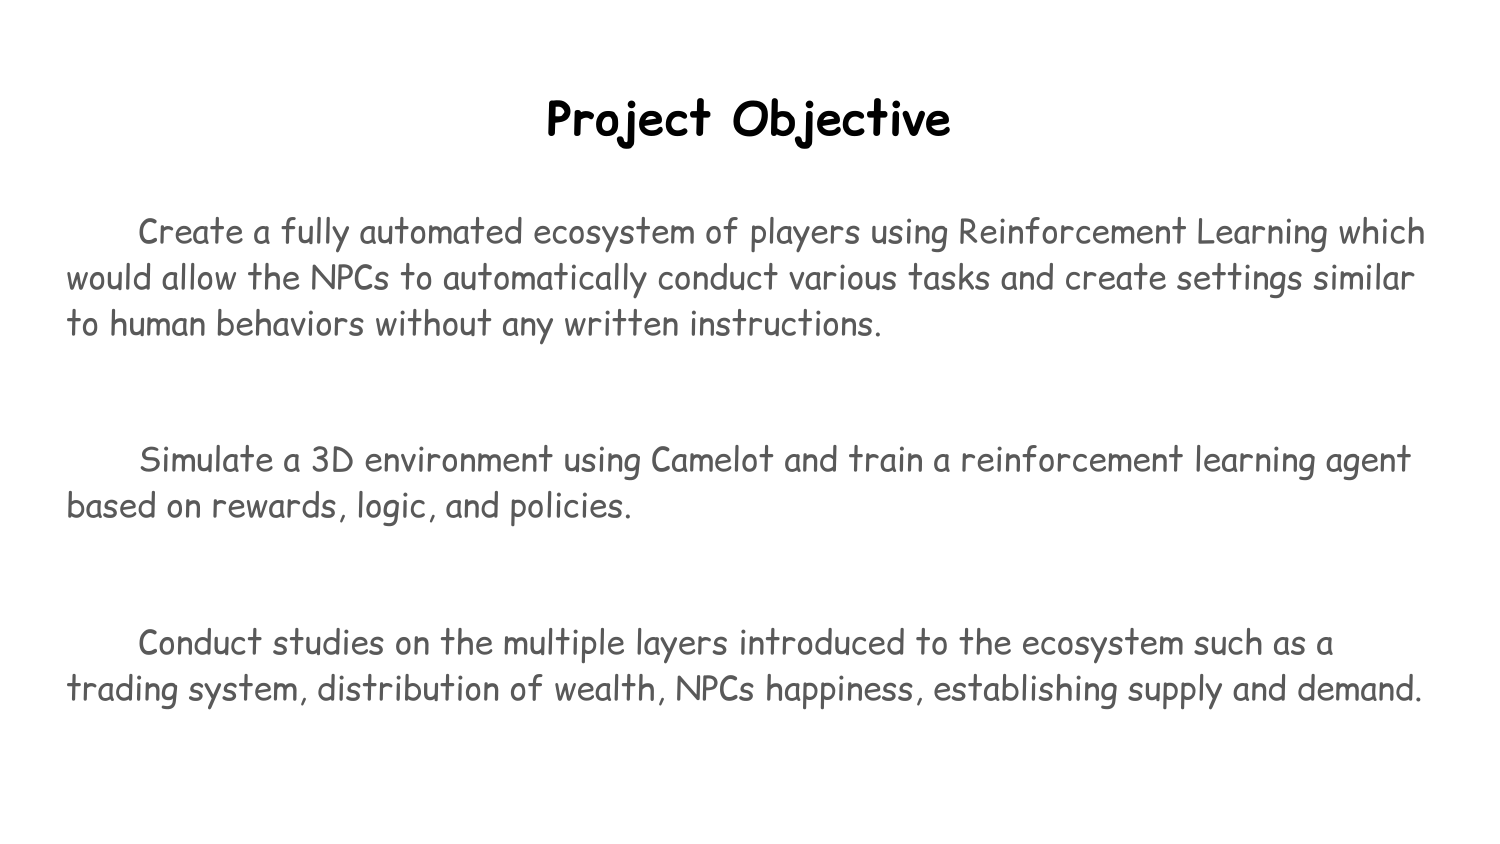

# Project Objective
Create a fully automated ecosystem of players using Reinforcement Learning which would allow the NPCs to automatically conduct various tasks and create settings similar to human behaviors without any written instructions.

Simulate a 3D environment using Camelot and train a reinforcement learning agent based on rewards, logic, and policies.

Conduct studies on the multiple layers introduced to the ecosystem such as a trading system, distribution of wealth, NPCs happiness, establishing supply and demand.